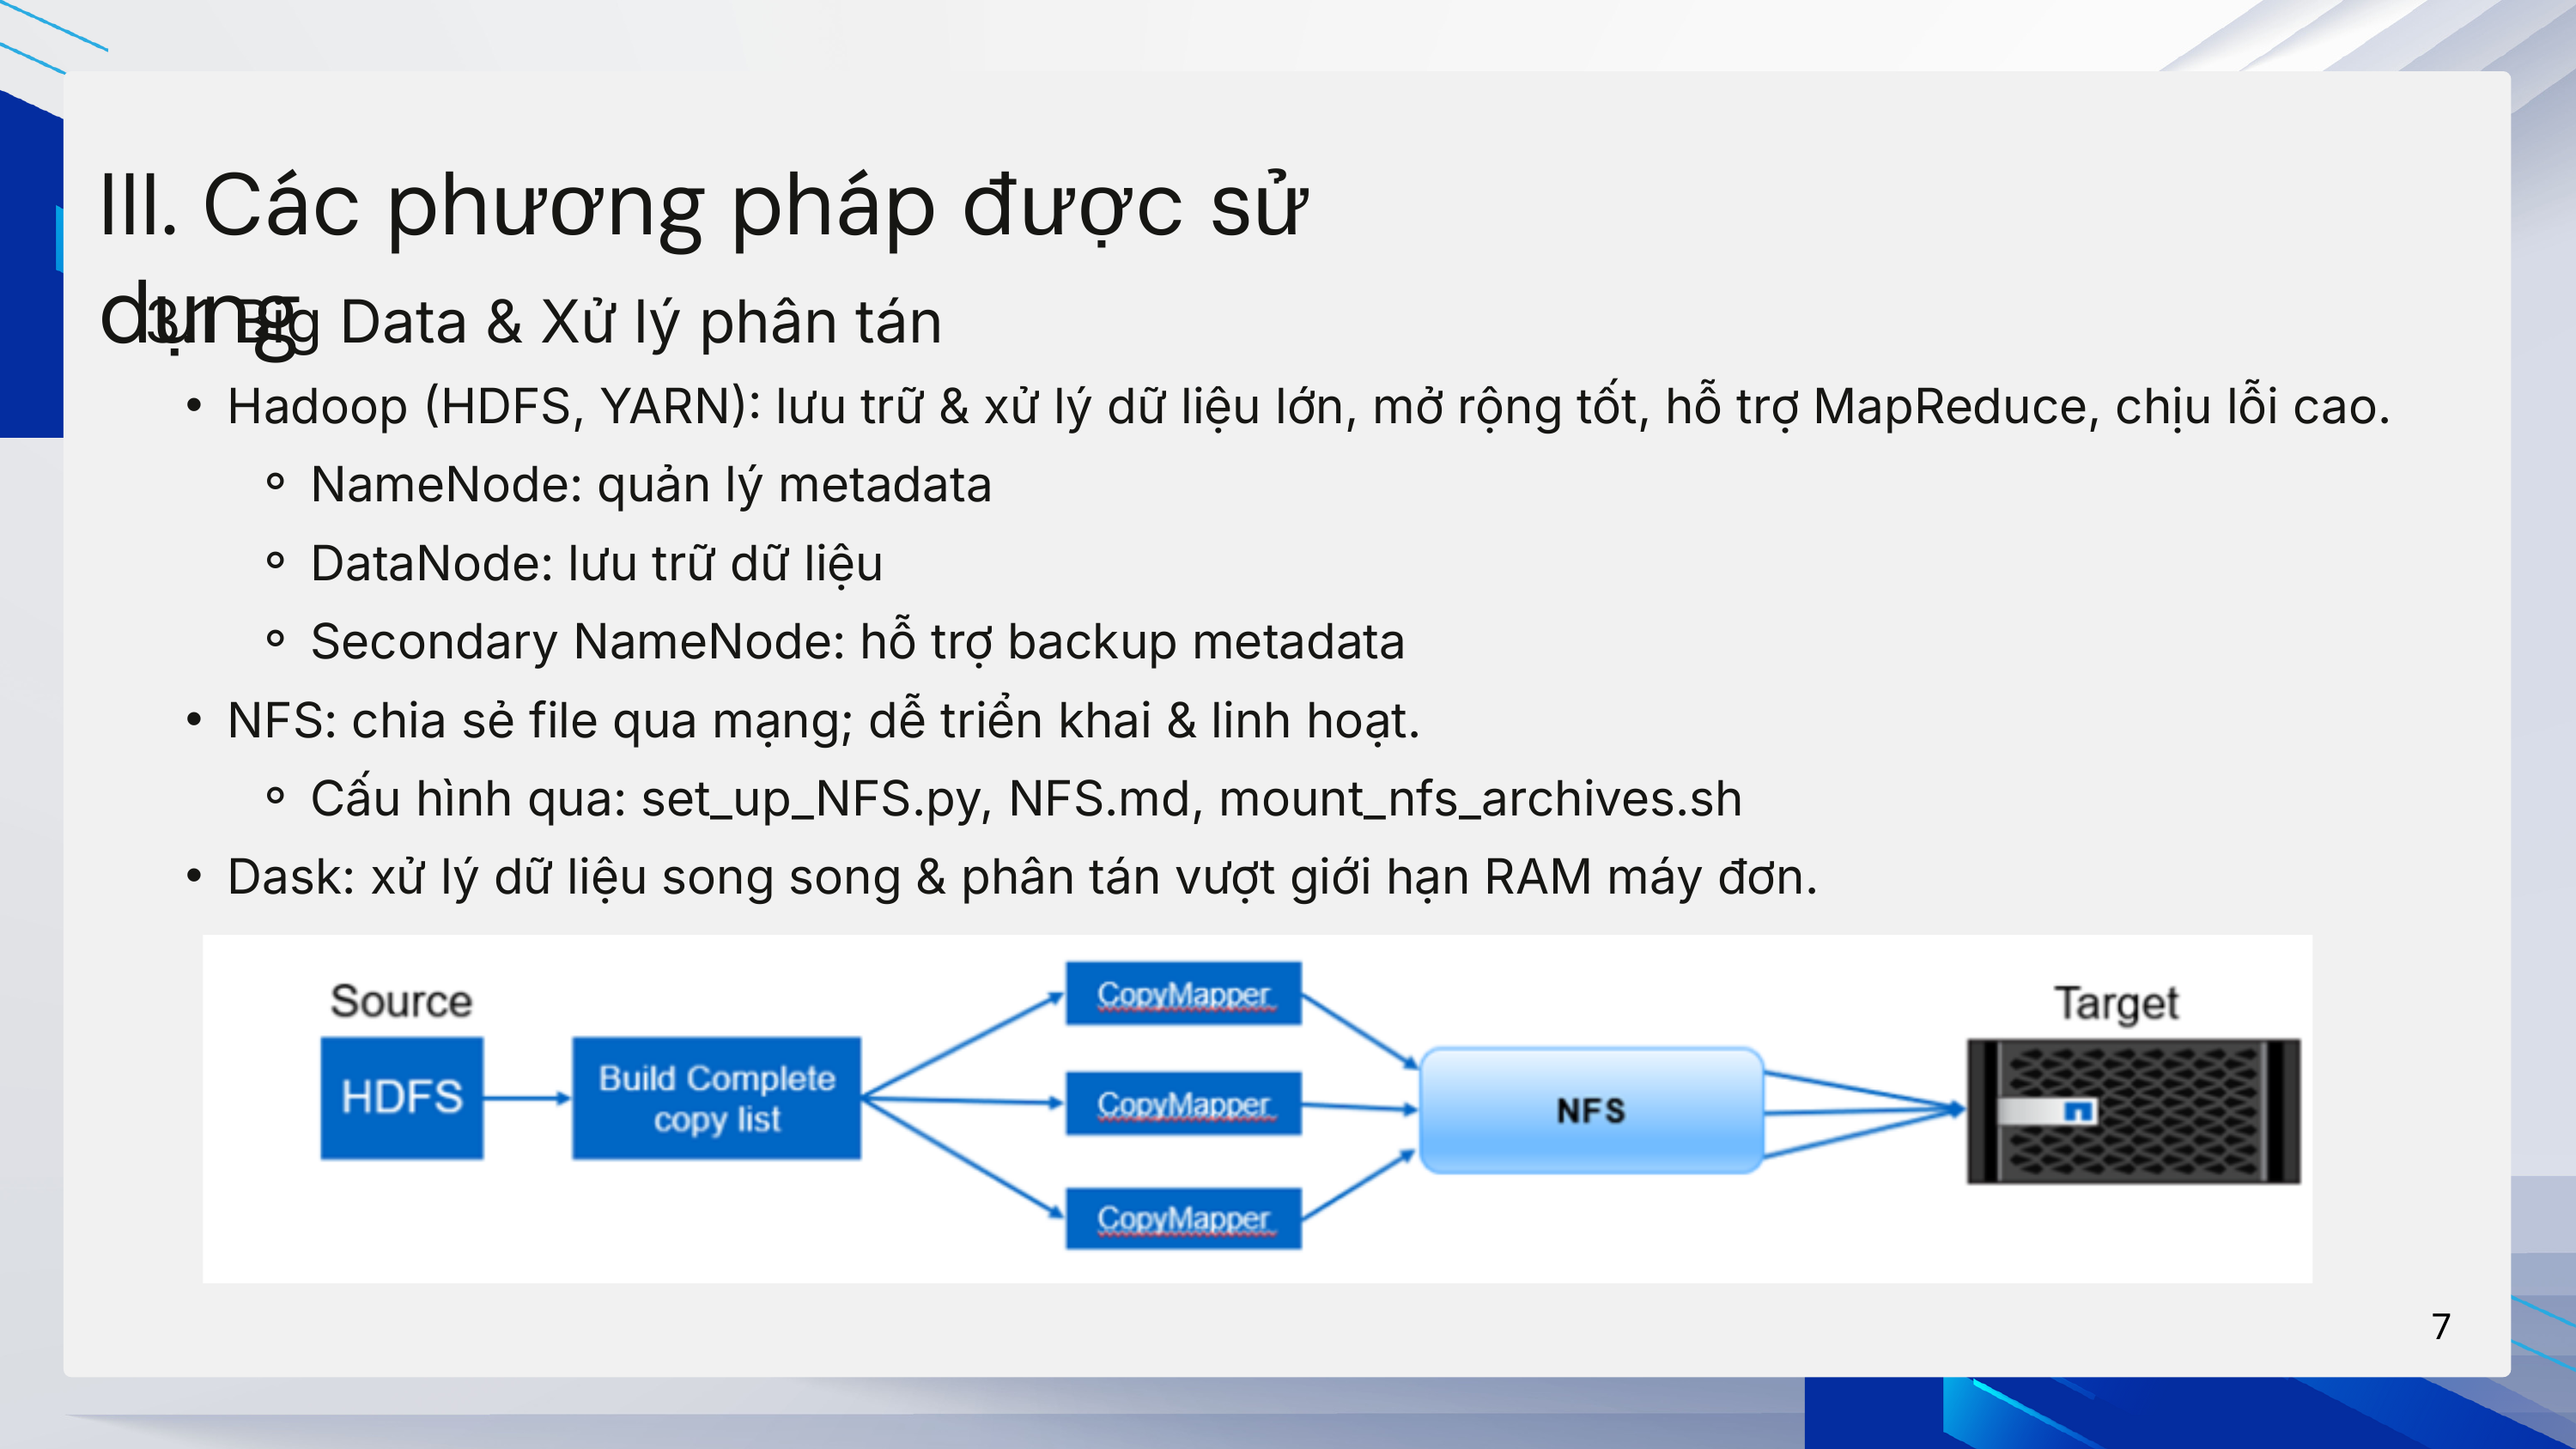

III. Các phương pháp được sử dụng
3.1 Big Data & Xử lý phân tán
Hadoop (HDFS, YARN): lưu trữ & xử lý dữ liệu lớn, mở rộng tốt, hỗ trợ MapReduce, chịu lỗi cao.
NameNode: quản lý metadata
DataNode: lưu trữ dữ liệu
Secondary NameNode: hỗ trợ backup metadata
NFS: chia sẻ file qua mạng; dễ triển khai & linh hoạt.
Cấu hình qua: set_up_NFS.py, NFS.md, mount_nfs_archives.sh
Dask: xử lý dữ liệu song song & phân tán vượt giới hạn RAM máy đơn.

7